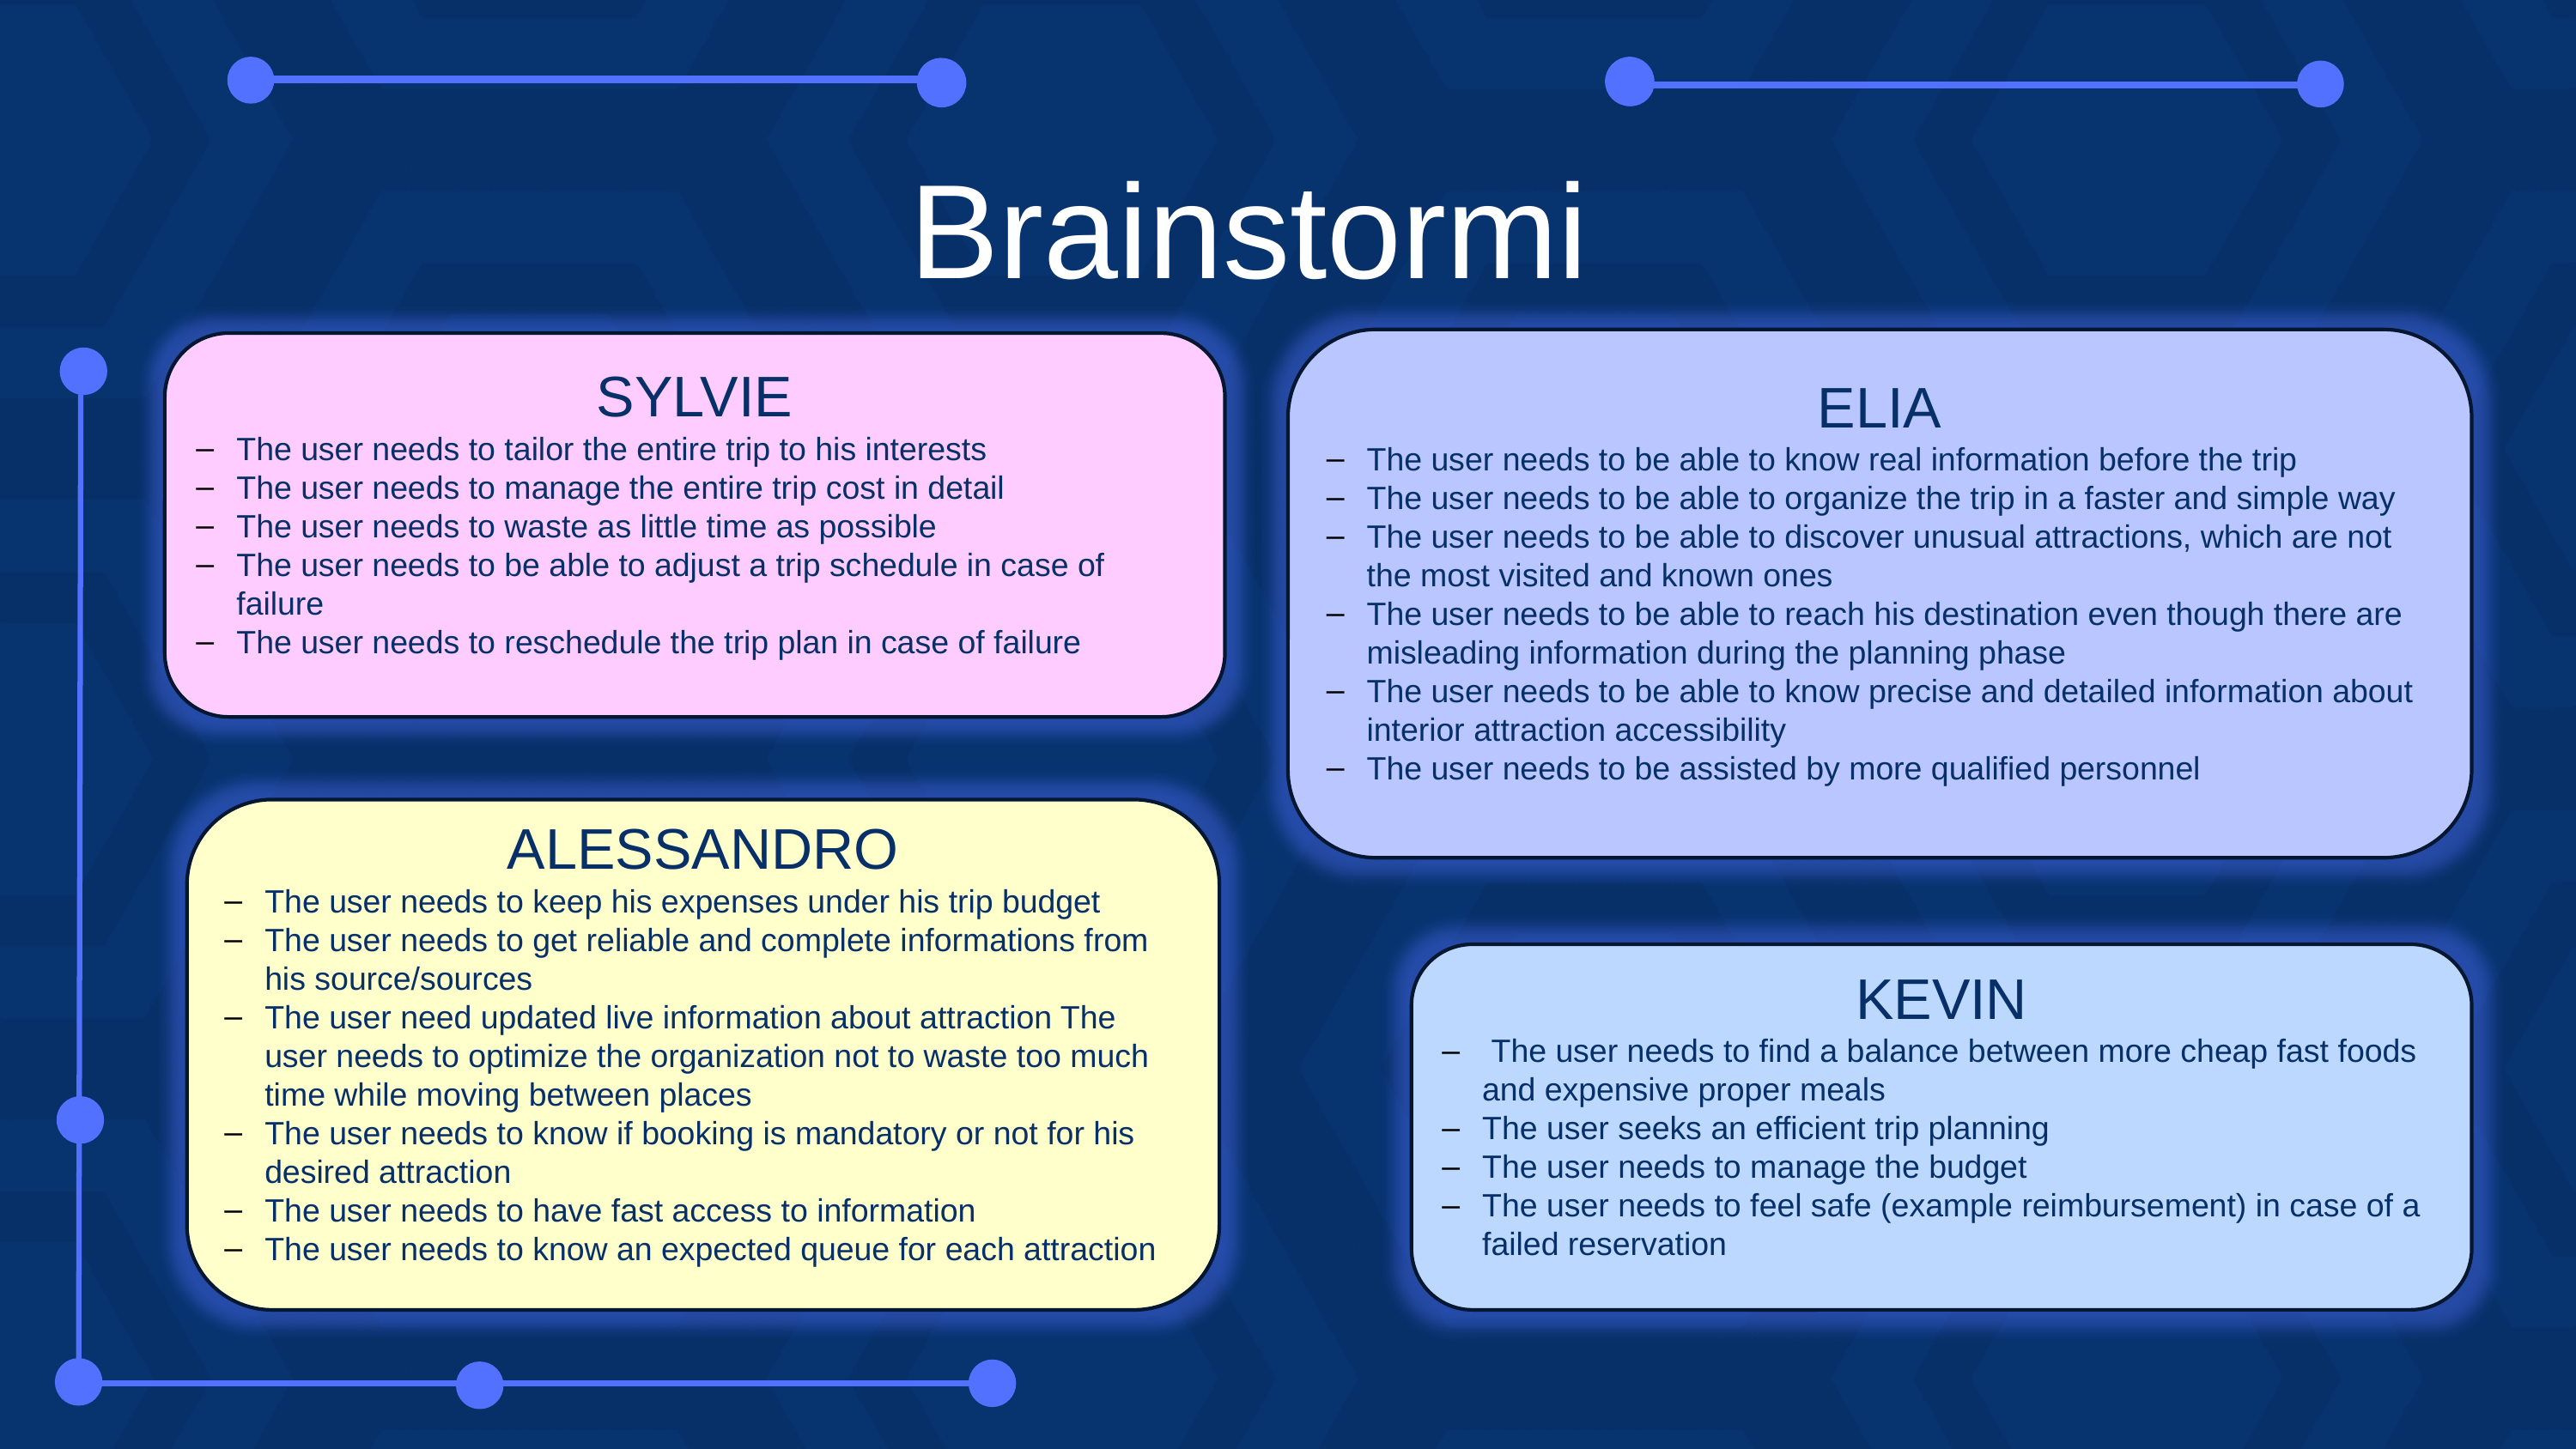

Brainstorming
ELIA
The user needs to be able to know real information before the trip
The user needs to be able to organize the trip in a faster and simple way
The user needs to be able to discover unusual attractions, which are not the most visited and known ones
The user needs to be able to reach his destination even though there are misleading information during the planning phase
The user needs to be able to know precise and detailed information about interior attraction accessibility
The user needs to be assisted by more qualified personnel

SYLVIE
The user needs to tailor the entire trip to his interests
The user needs to manage the entire trip cost in detail
The user needs to waste as little time as possible
The user needs to be able to adjust a trip schedule in case of failure
The user needs to reschedule the trip plan in case of failure

ALESSANDRO
The user needs to keep his expenses under his trip budget
The user needs to get reliable and complete informations from his source/sources
The user need updated live information about attraction The user needs to optimize the organization not to waste too much time while moving between places
The user needs to know if booking is mandatory or not for his desired attraction
The user needs to have fast access to information
The user needs to know an expected queue for each attraction

KEVIN
 The user needs to find a balance between more cheap fast foods  and expensive proper meals
The user seeks an efficient trip planning
The user needs to manage the budget
The user needs to feel safe (example reimbursement) in case of a failed reservation